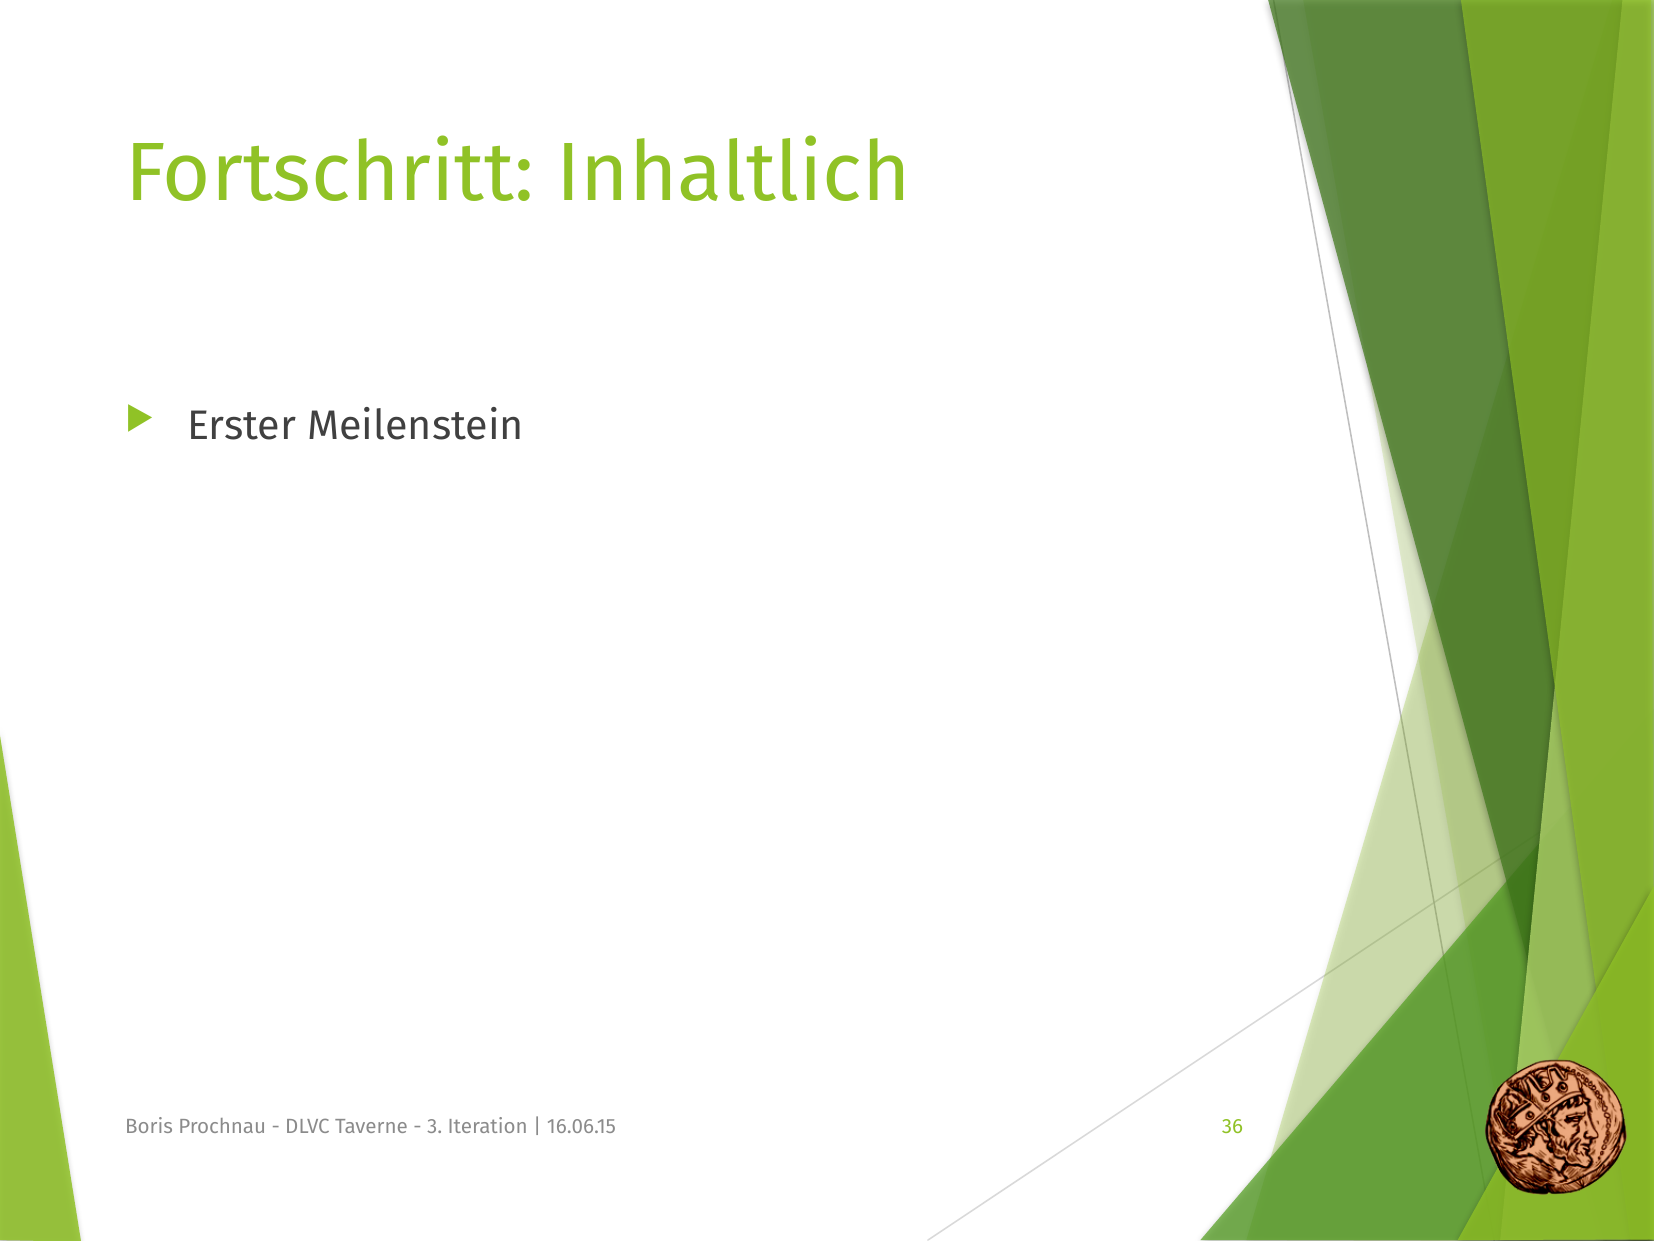

# Fortschritt: Inhaltlich
Erster Meilenstein

Boris Prochnau - DLVC Taverne - 3. Iteration | 16.06.15
36